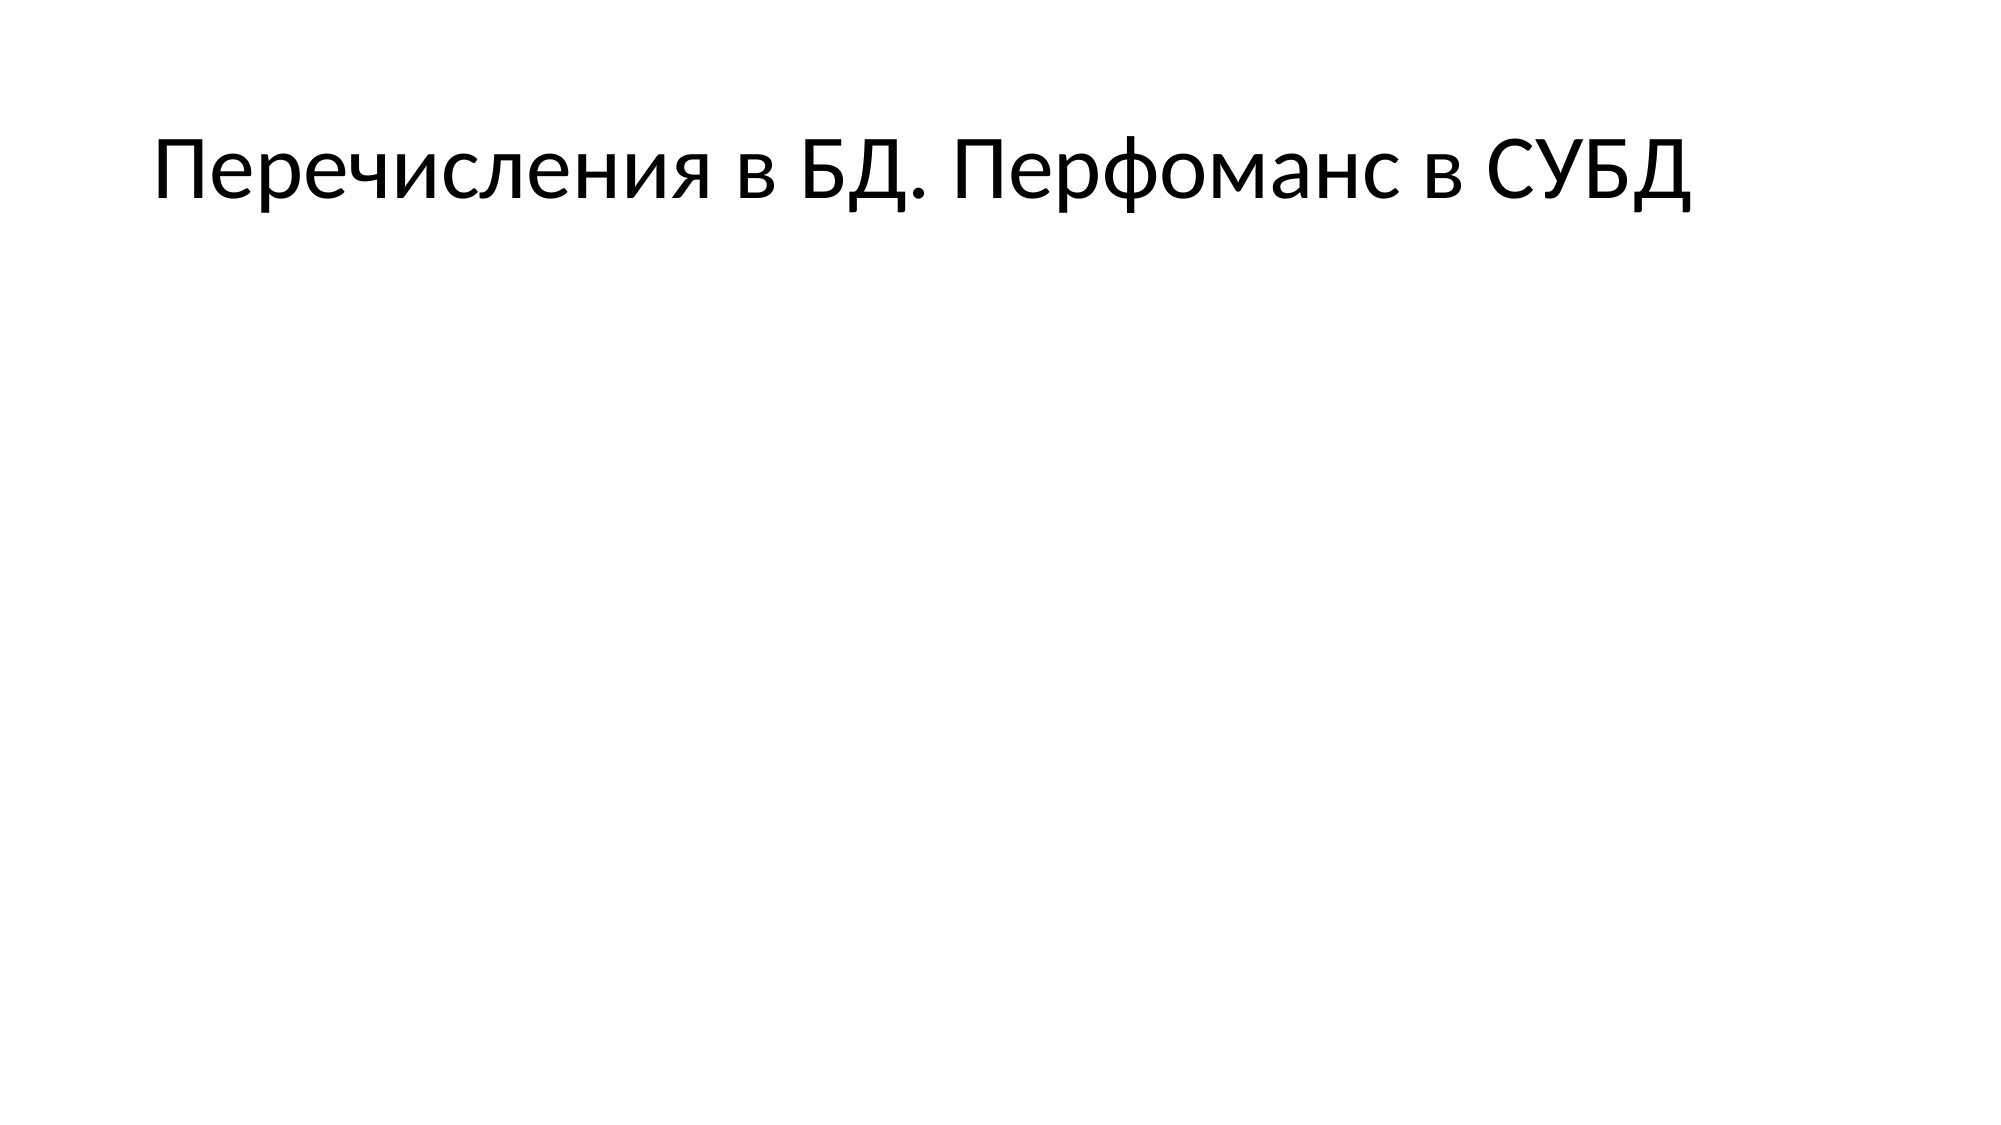

# Перечисления в БД. Перфоманс в СУБД